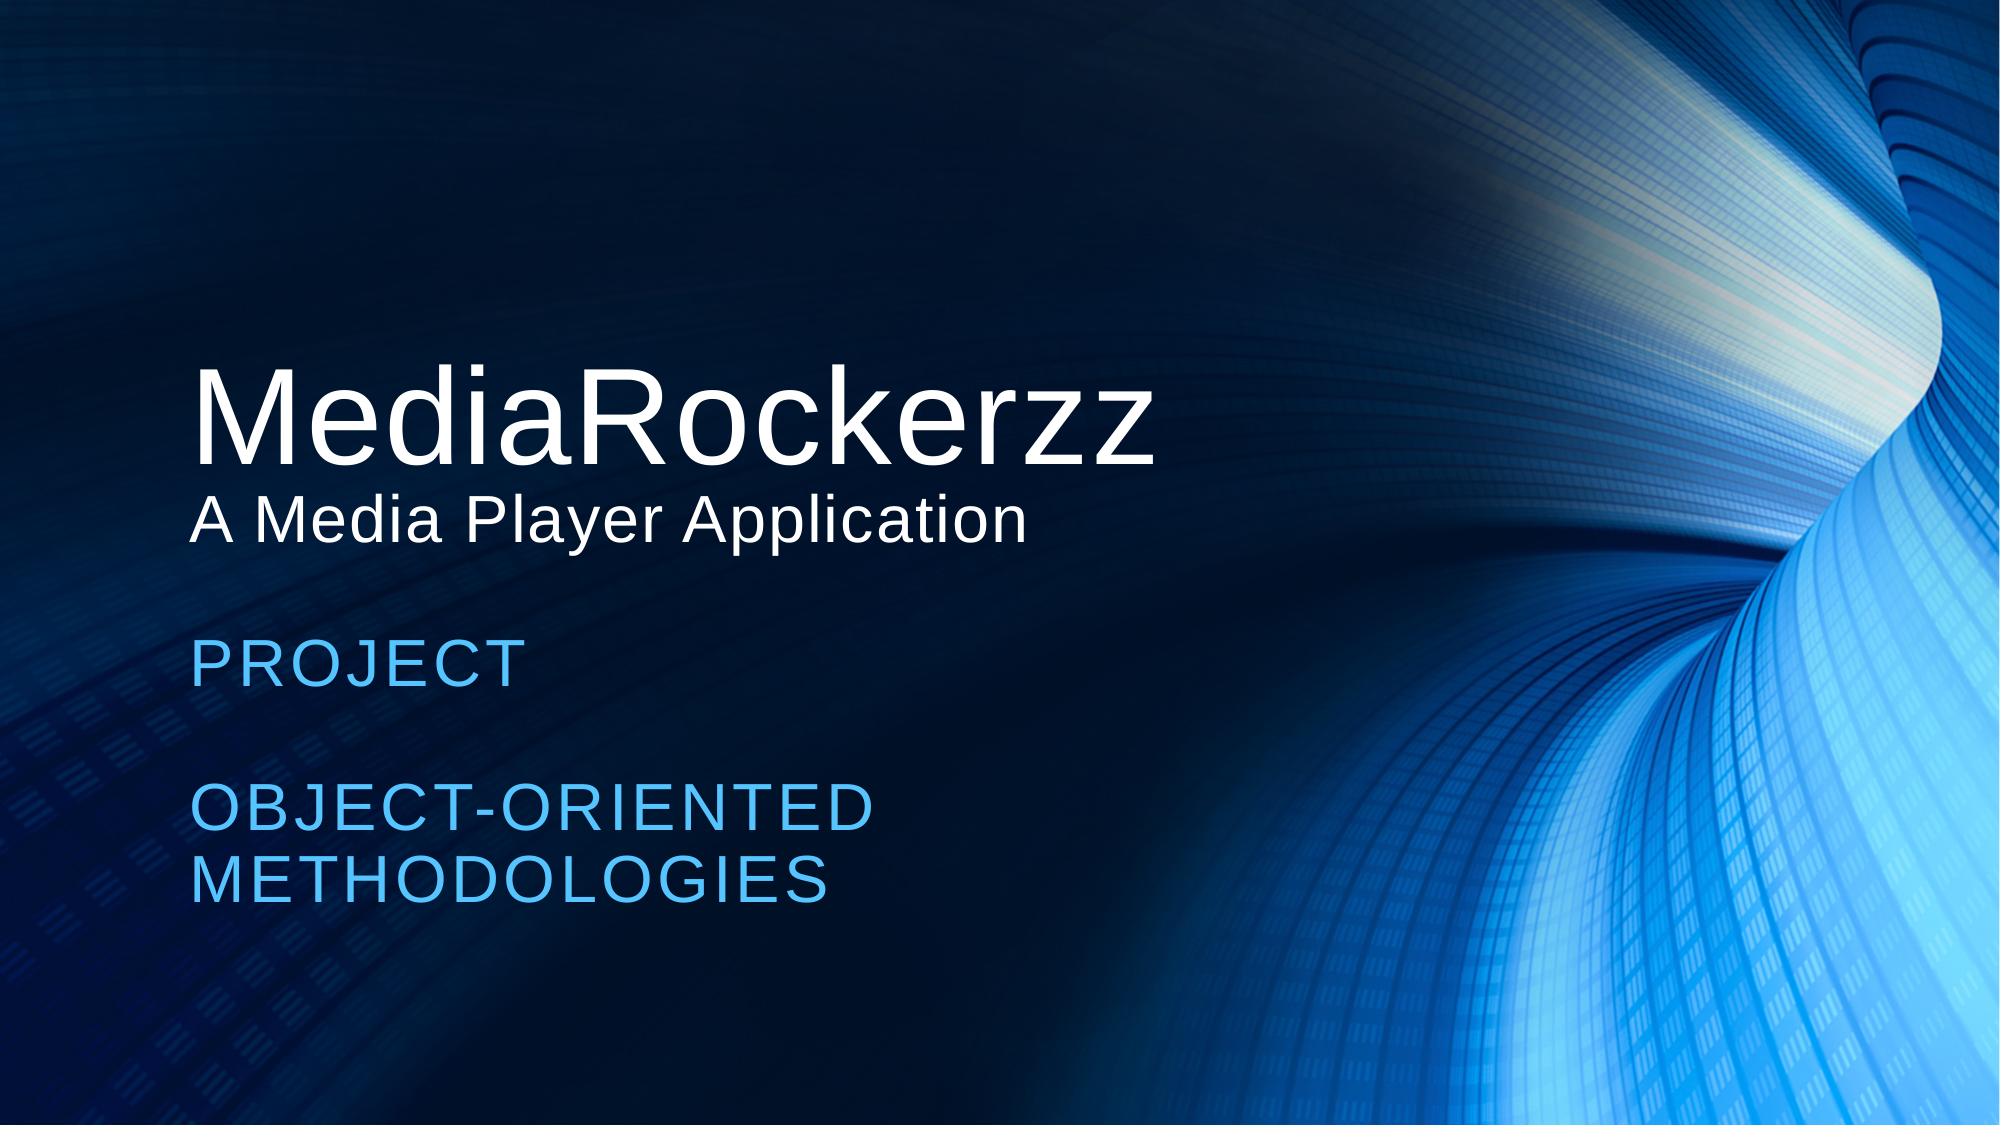

# MediaRockerzz A Media Player Application
Project

Object-Oriented methodologies